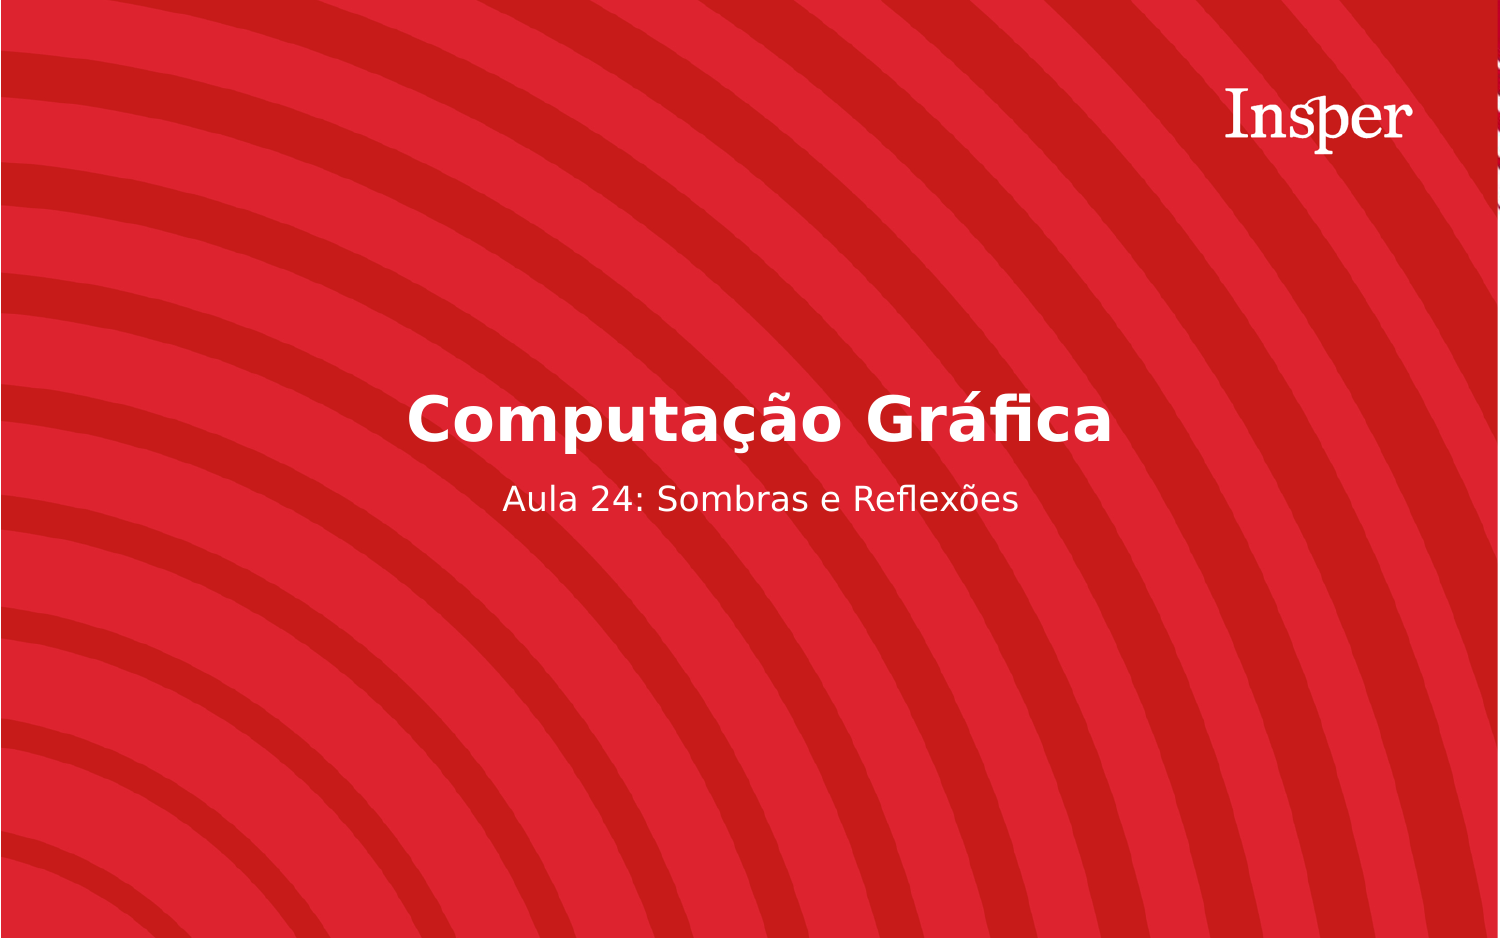

Computação Gráfica
Aula 24: Sombras e Reflexões